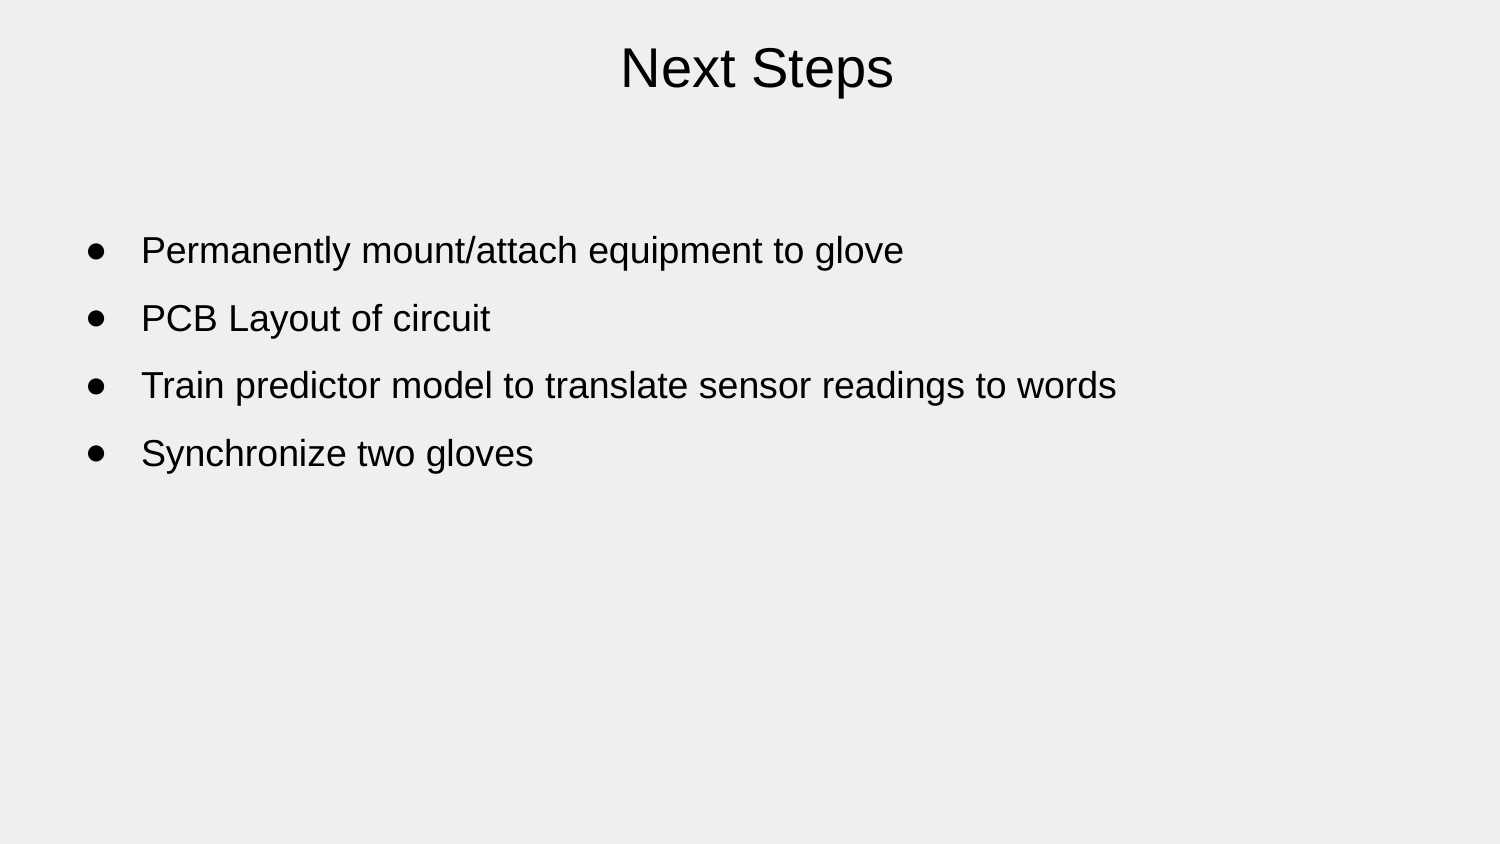

Next Steps
Permanently mount/attach equipment to glove
PCB Layout of circuit
Train predictor model to translate sensor readings to words
Synchronize two gloves